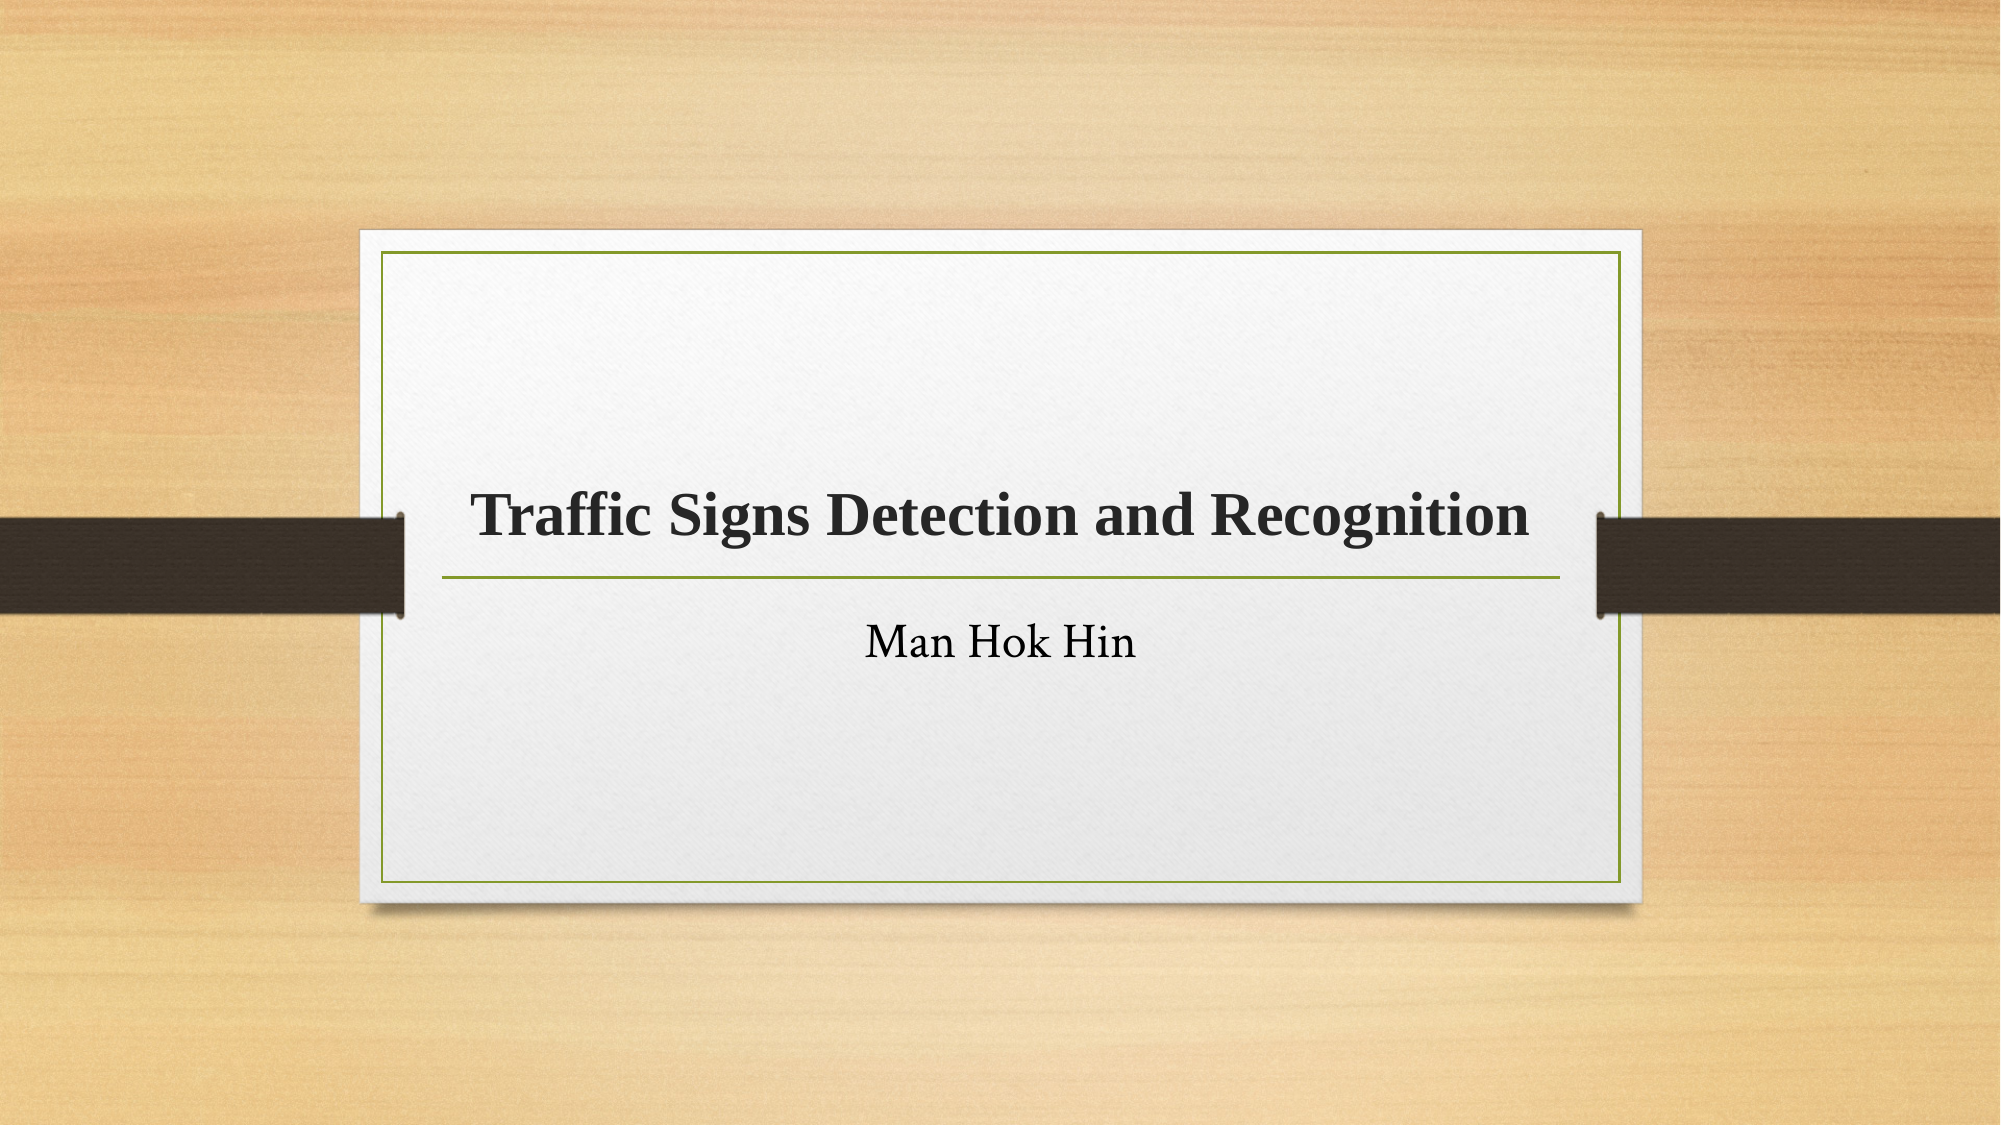

# Traffic Signs Detection and Recognition
Man Hok Hin